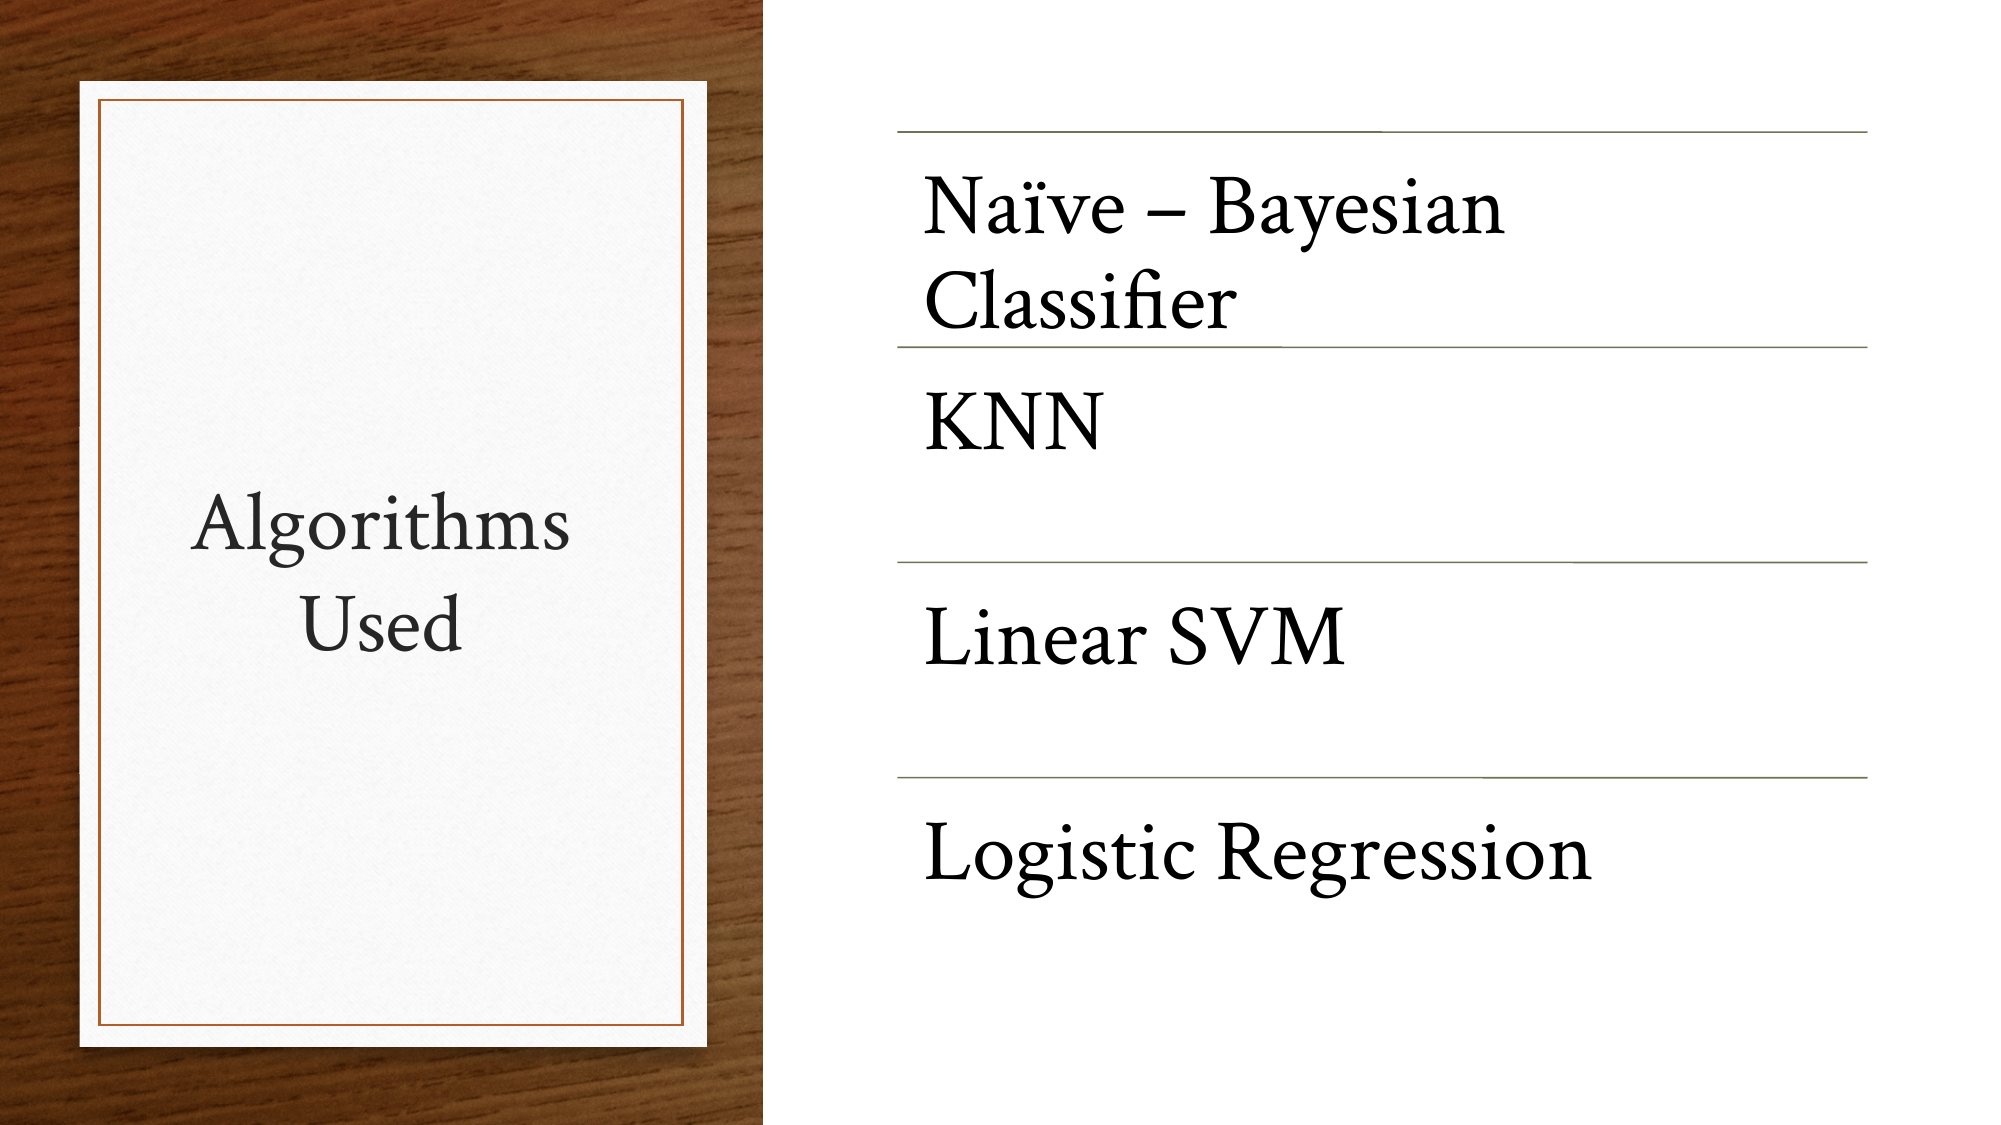

Naïve – Bayesian Classifier
KNN
Linear SVM
Logistic Regression
# Algorithms Used